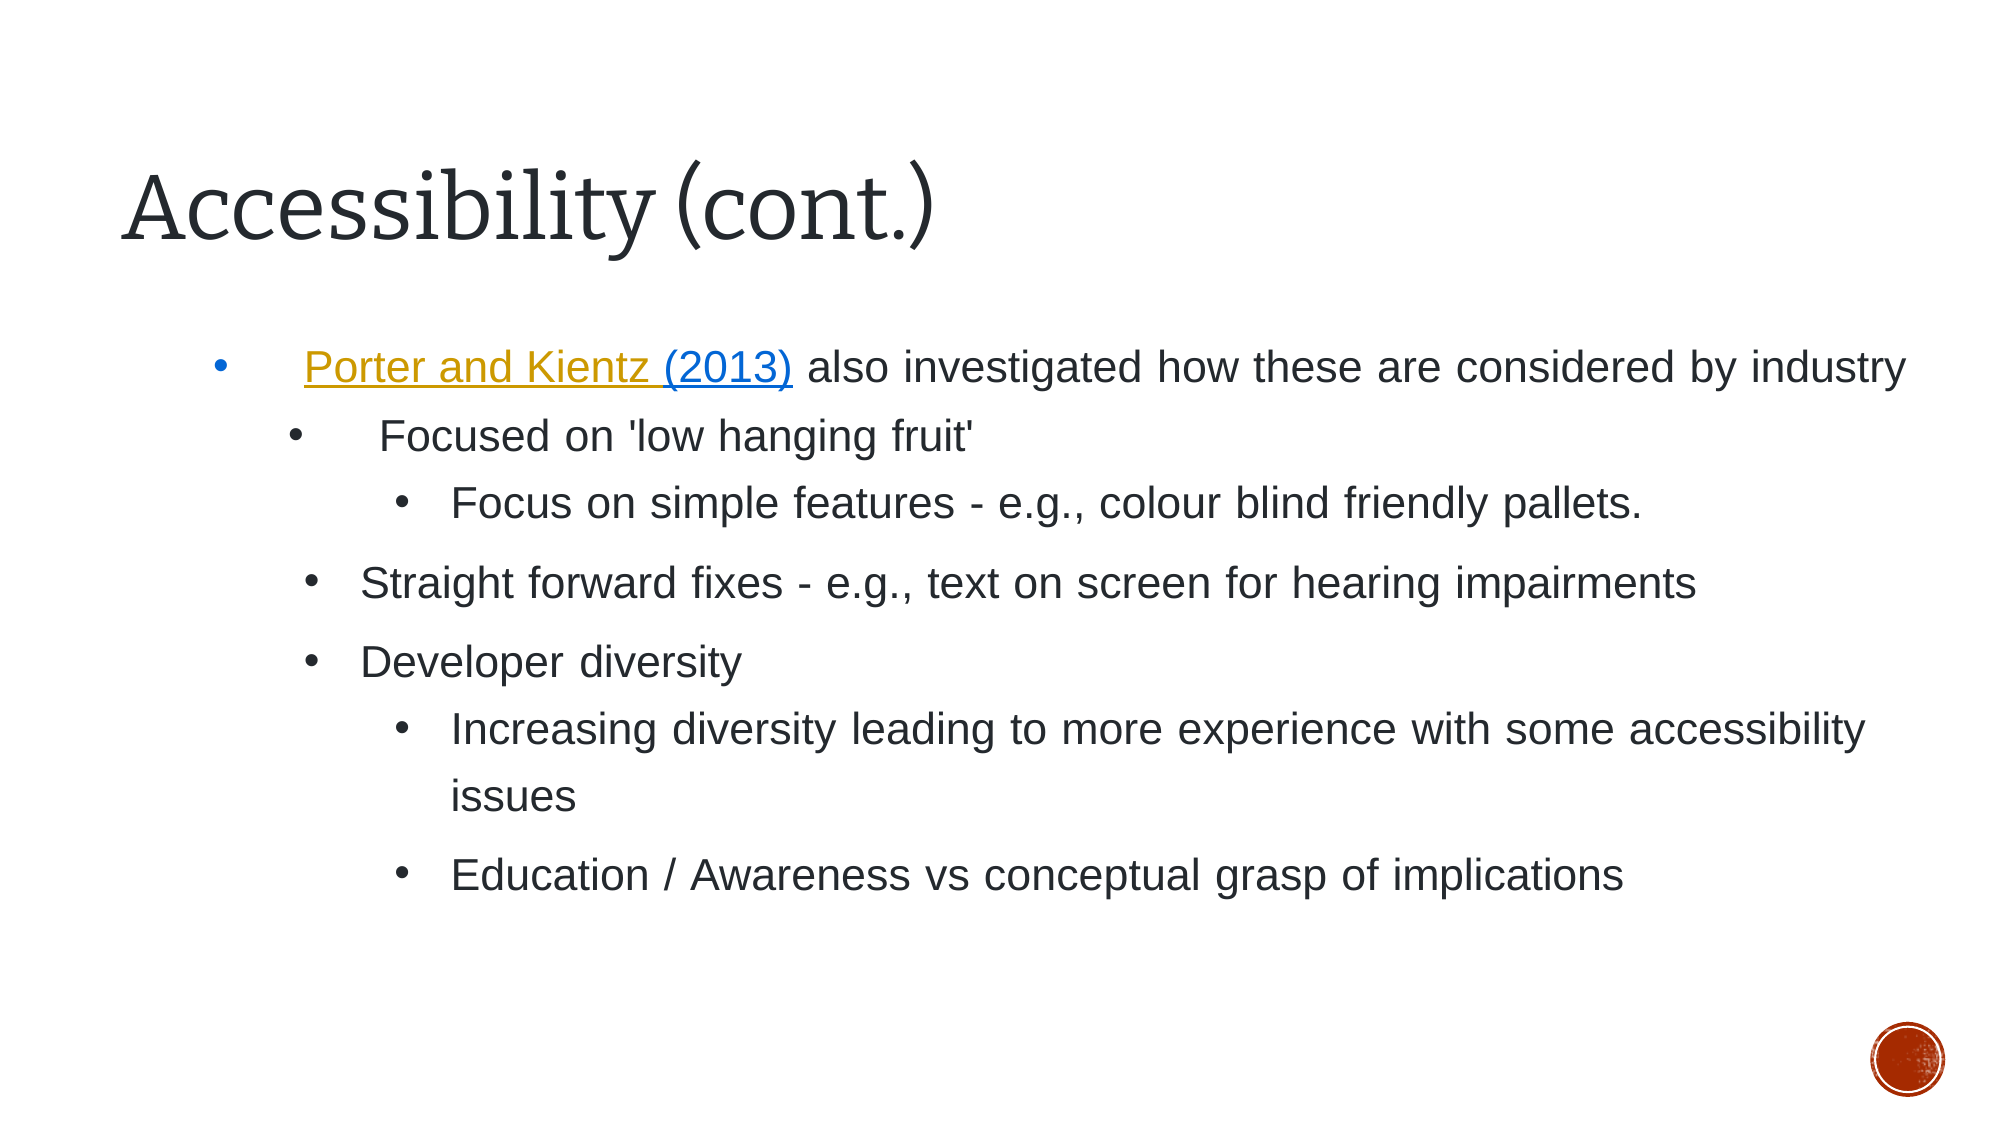

Accessibility (cont.)
Porter and Kientz (2013) also investigated how these are considered by industry
Focused on 'low hanging fruit'
Focus on simple features - e.g., colour blind friendly pallets.
Straight forward fixes - e.g., text on screen for hearing impairments
Developer diversity
Increasing diversity leading to more experience with some accessibility issues
Education / Awareness vs conceptual grasp of implications